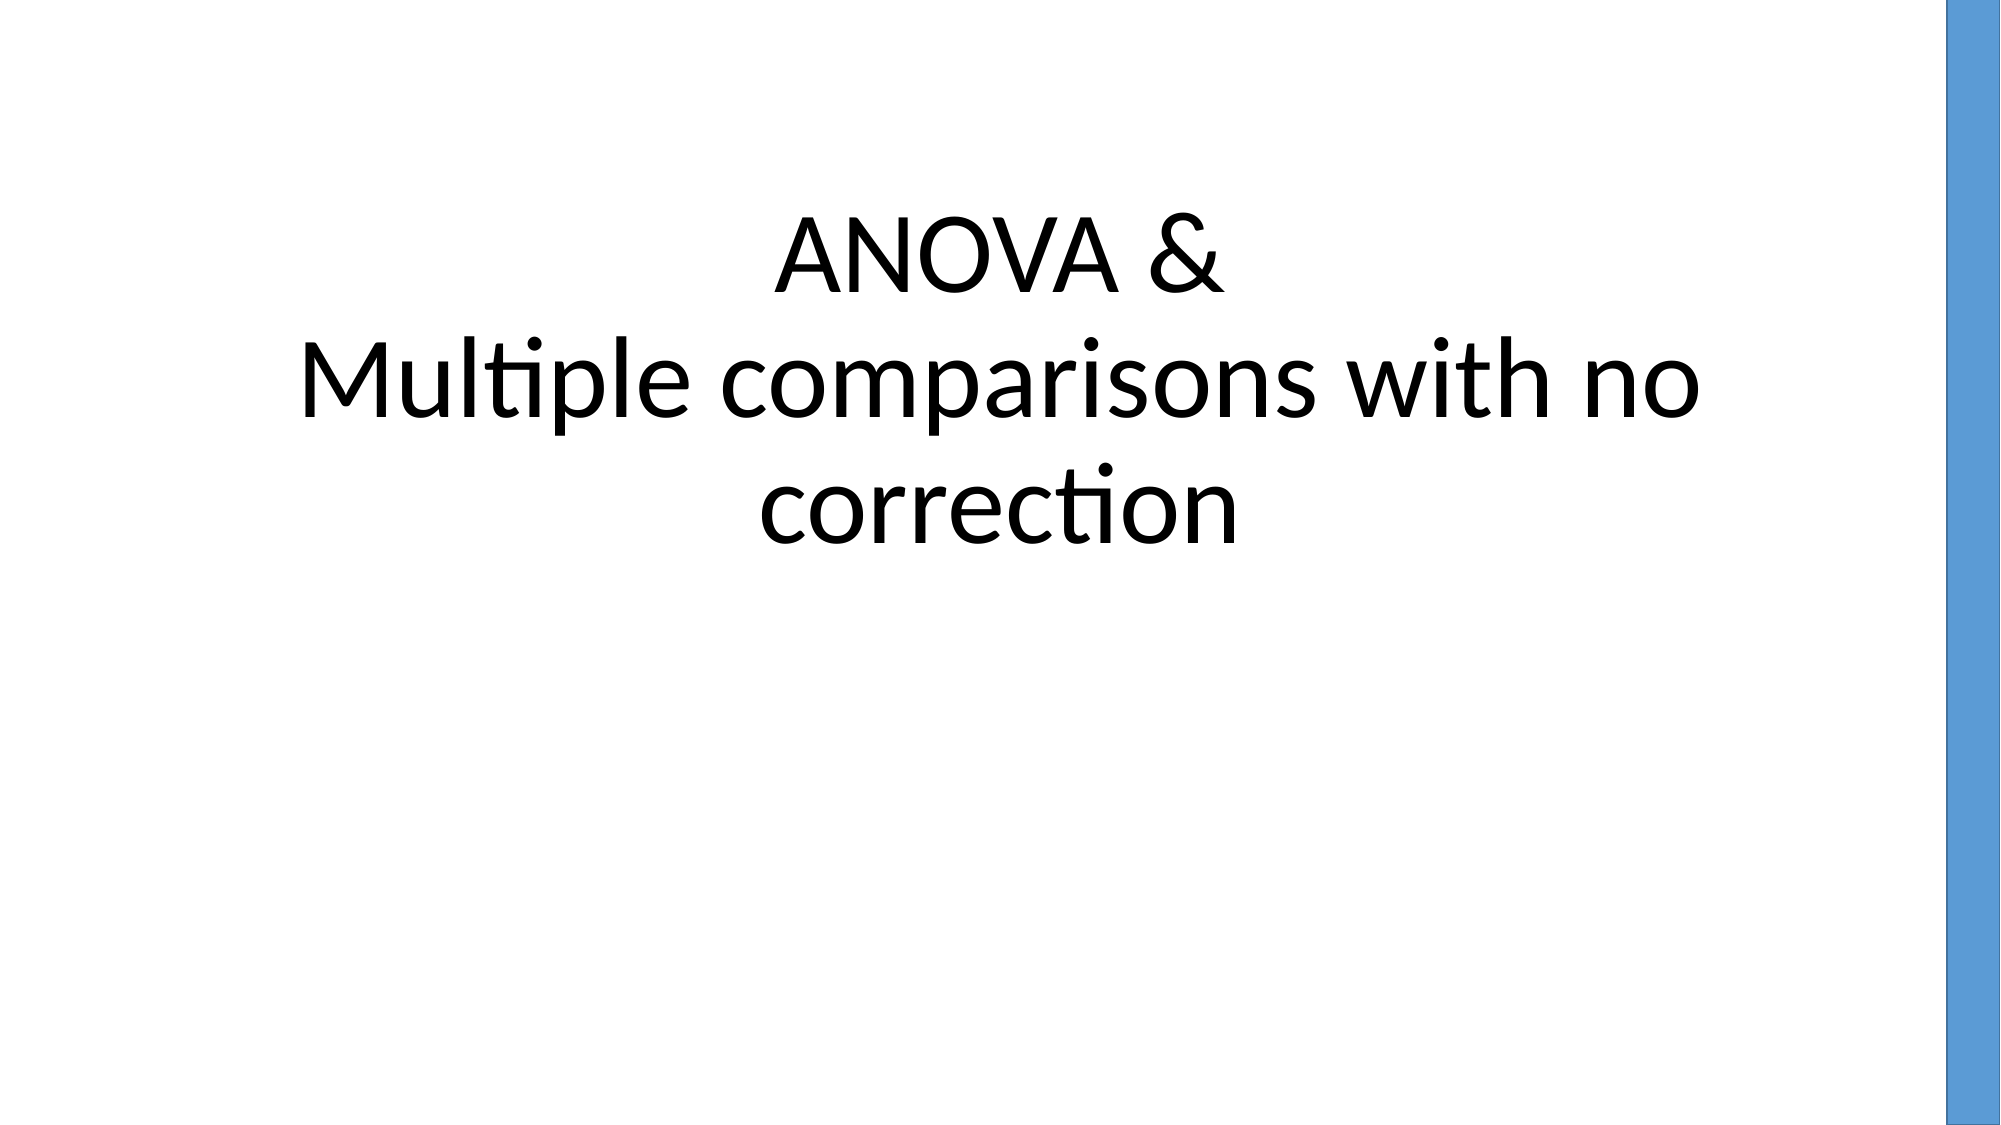

# ANOVA & Multiple comparisons with no correction